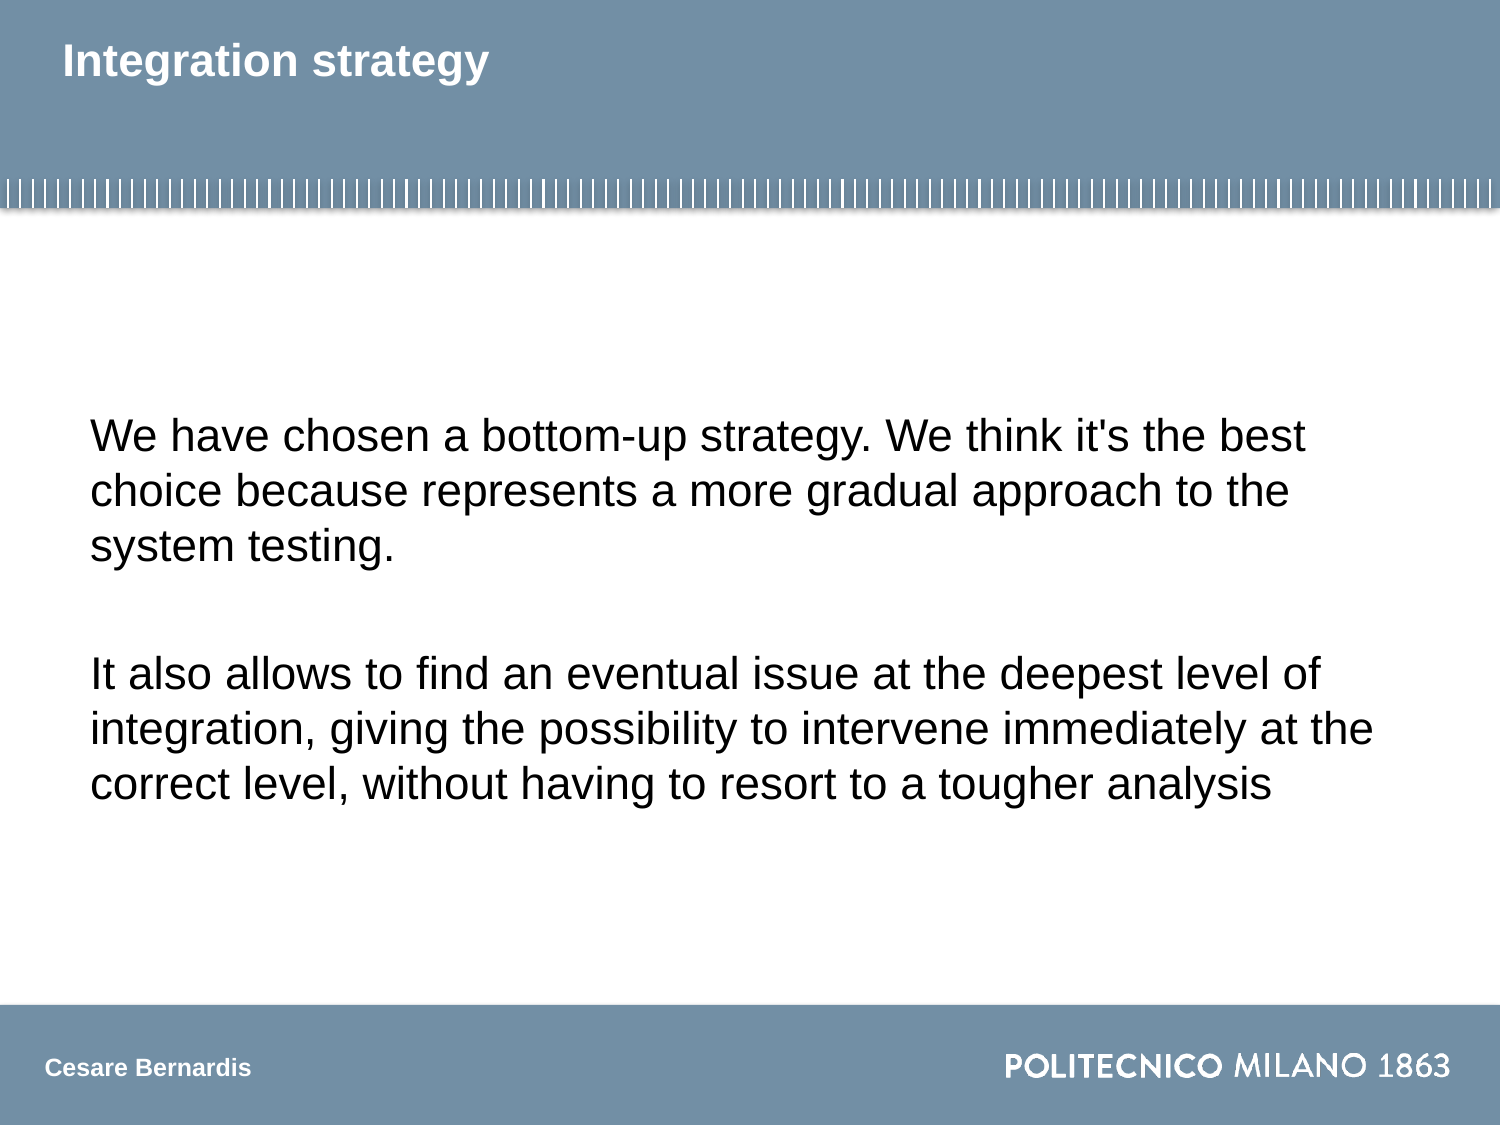

# Integration strategy
We have chosen a bottom-up strategy. We think it's the best choice because represents a more gradual approach to the system testing.

It also allows to find an eventual issue at the deepest level of integration, giving the possibility to intervene immediately at the correct level, without having to resort to a tougher analysis